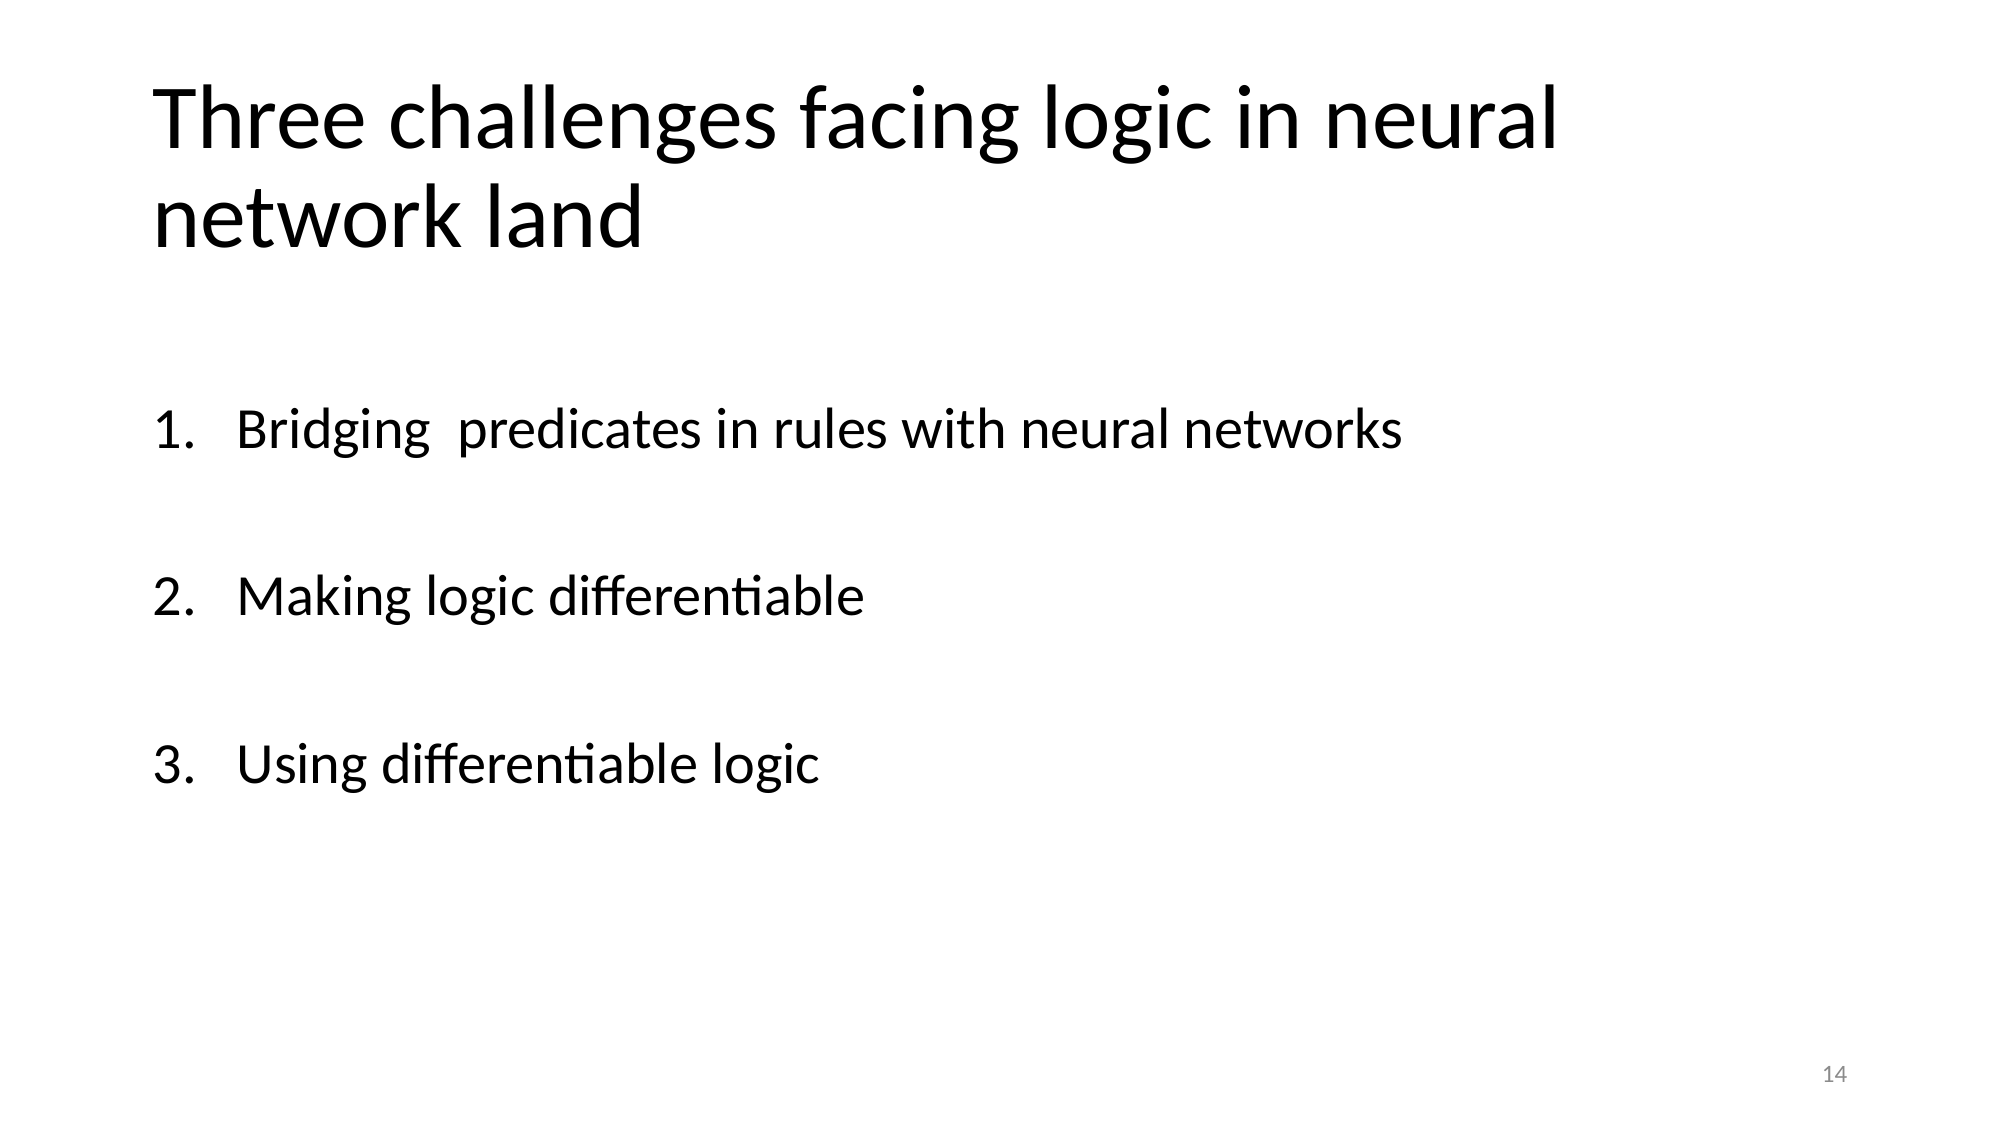

# Three challenges facing logic in neural network land

Bridging  predicates in rules with neural networks

Making logic differentiable

Using differentiable logic
14